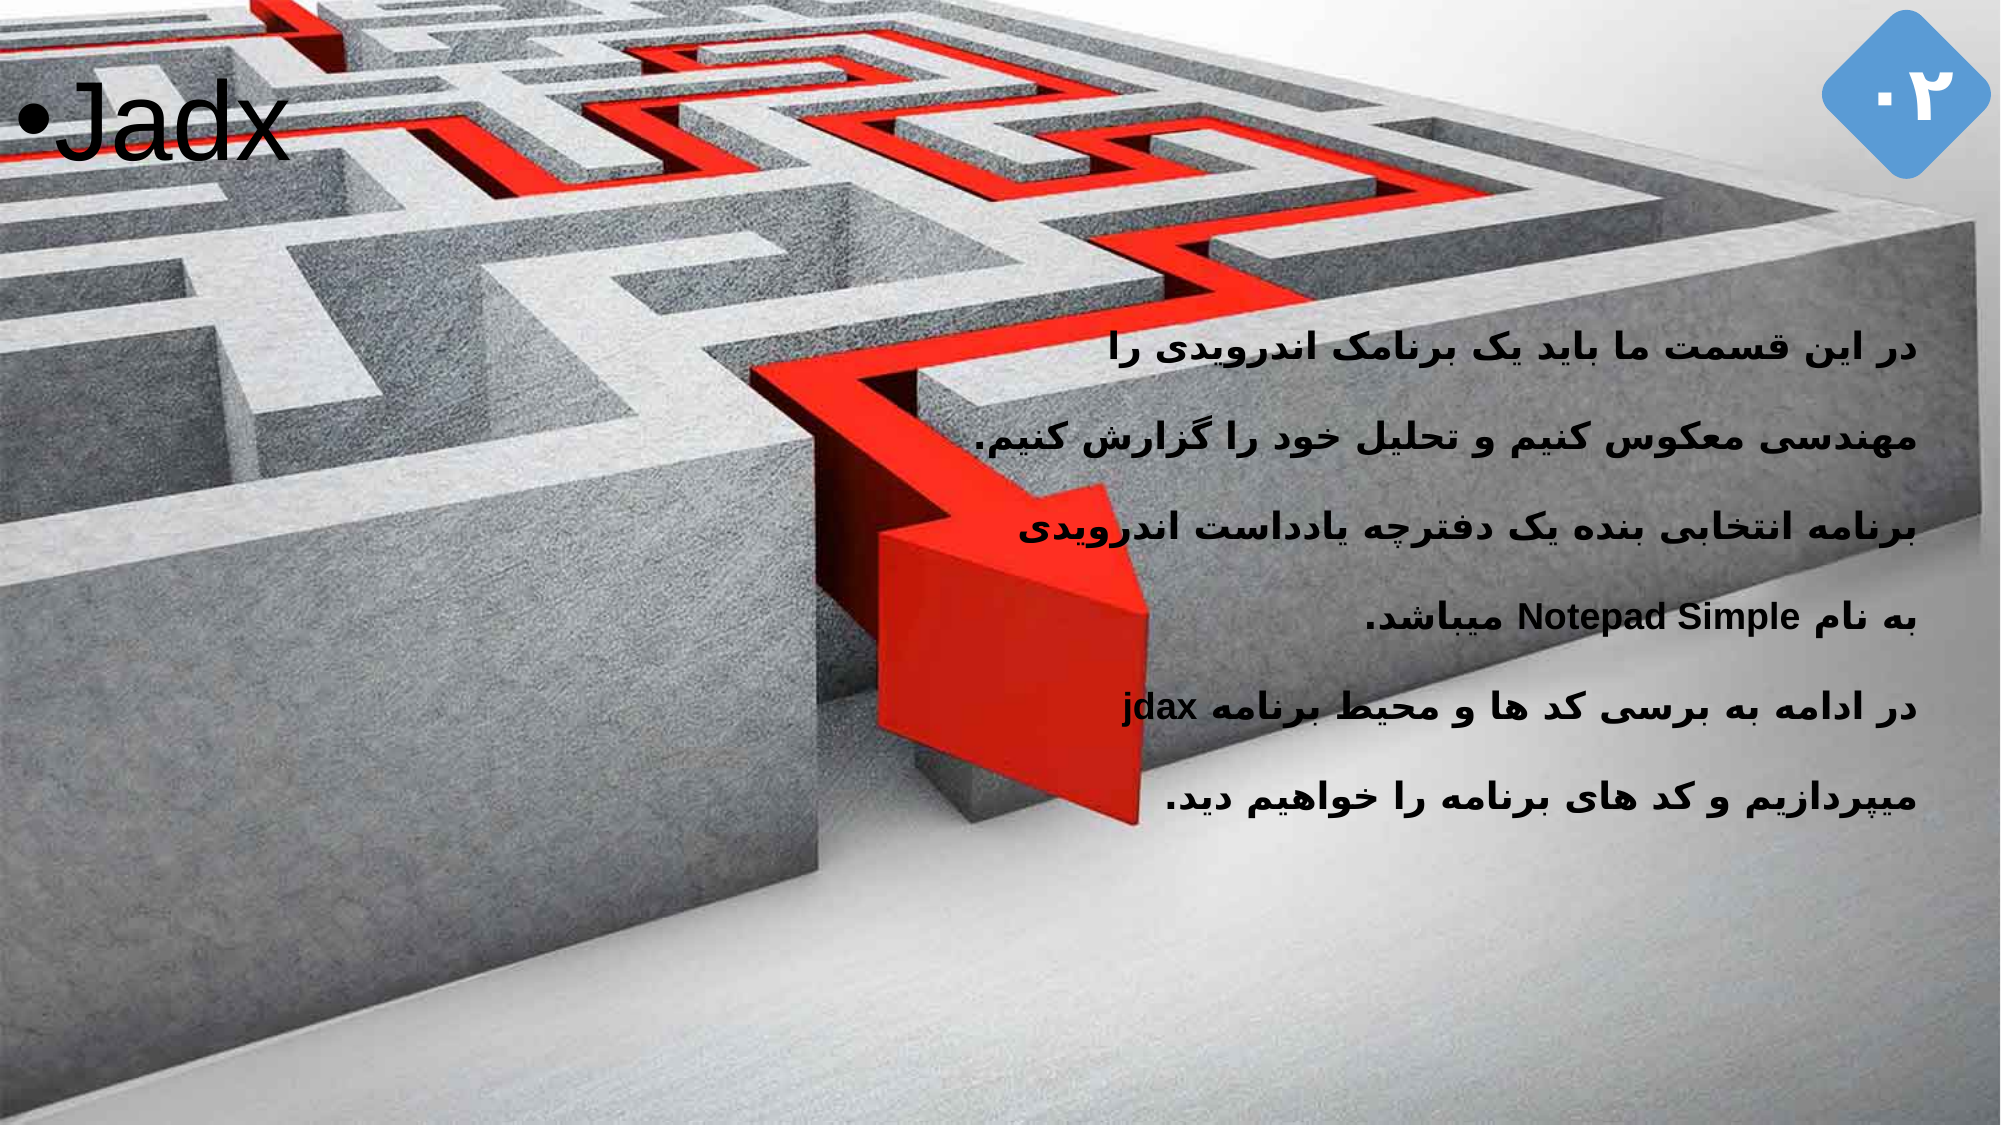

۰۲
Jadx
در این قسمت ما باید یک برنامک اندرویدی را مهندسی معکوس کنیم و تحلیل خود را گزارش کنیم.
برنامه انتخابی بنده یک دفترچه یادداست اندرویدی به نام Notepad Simple میباشد.
در ادامه به برسی کد ها و محیط برنامه jdax میپردازیم و کد های برنامه را خواهیم دید.